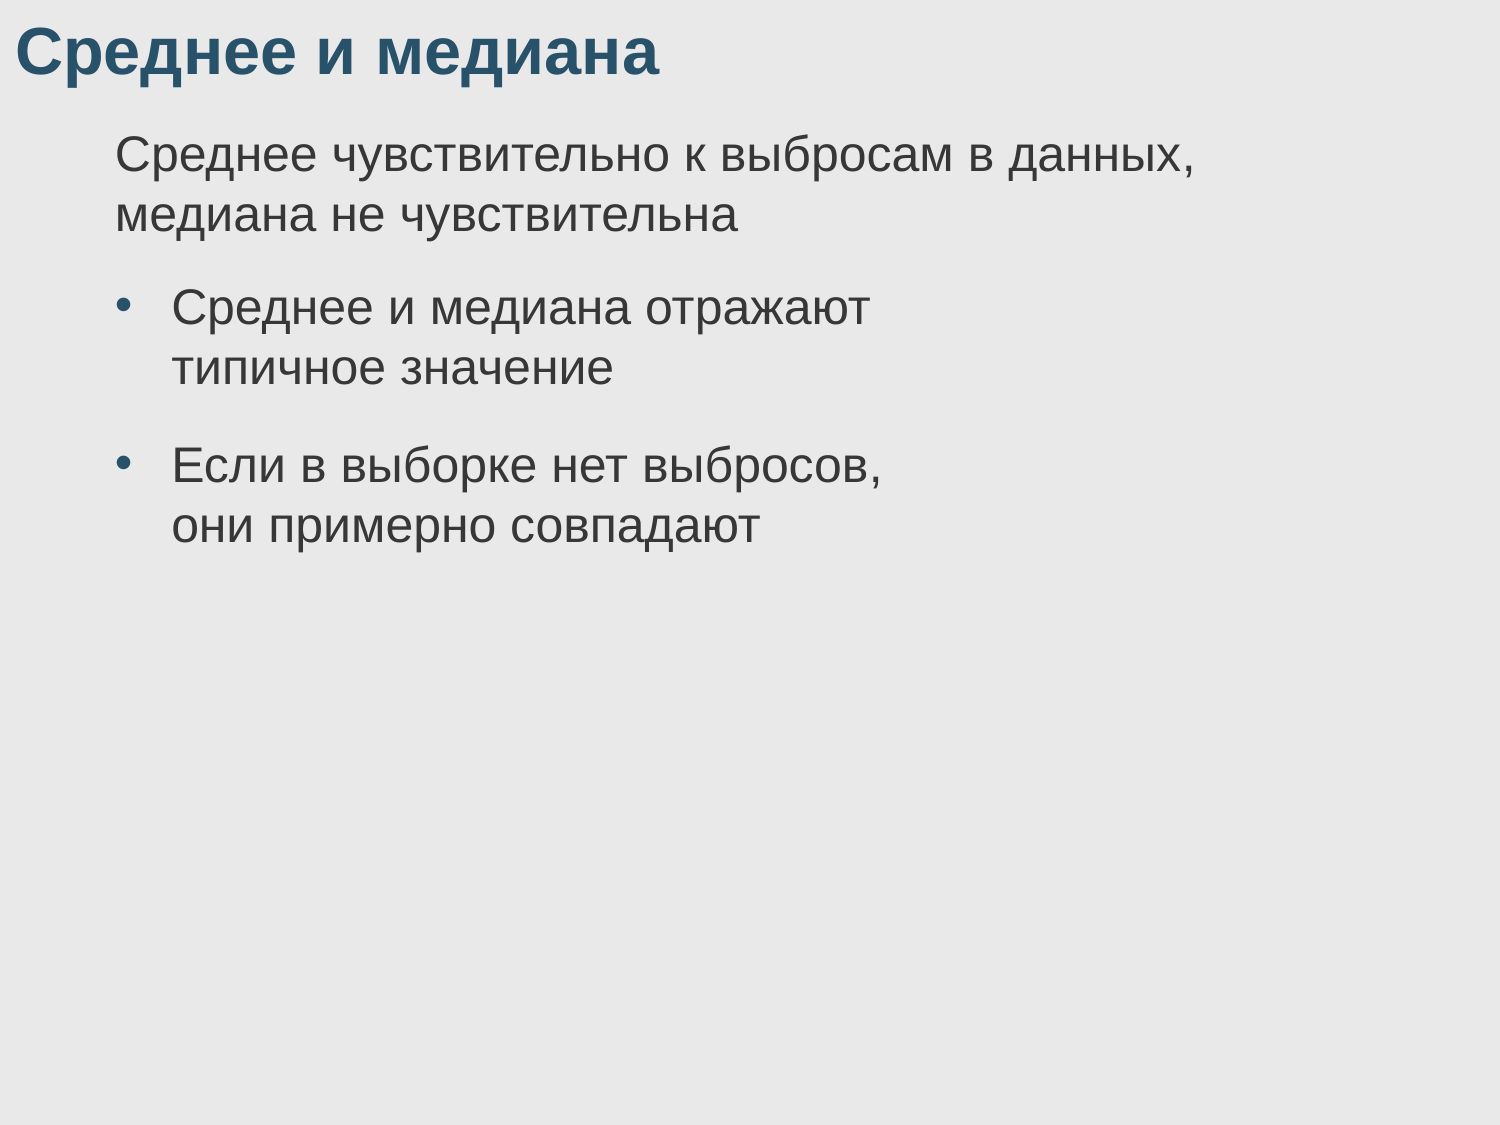

Среднее и медиана
Среднее чувствительно к выбросам в данных, медиана не чувствительна
Среднее и медиана отражают типичное значение
Если в выборке нет выбросов, они примерно совпадают